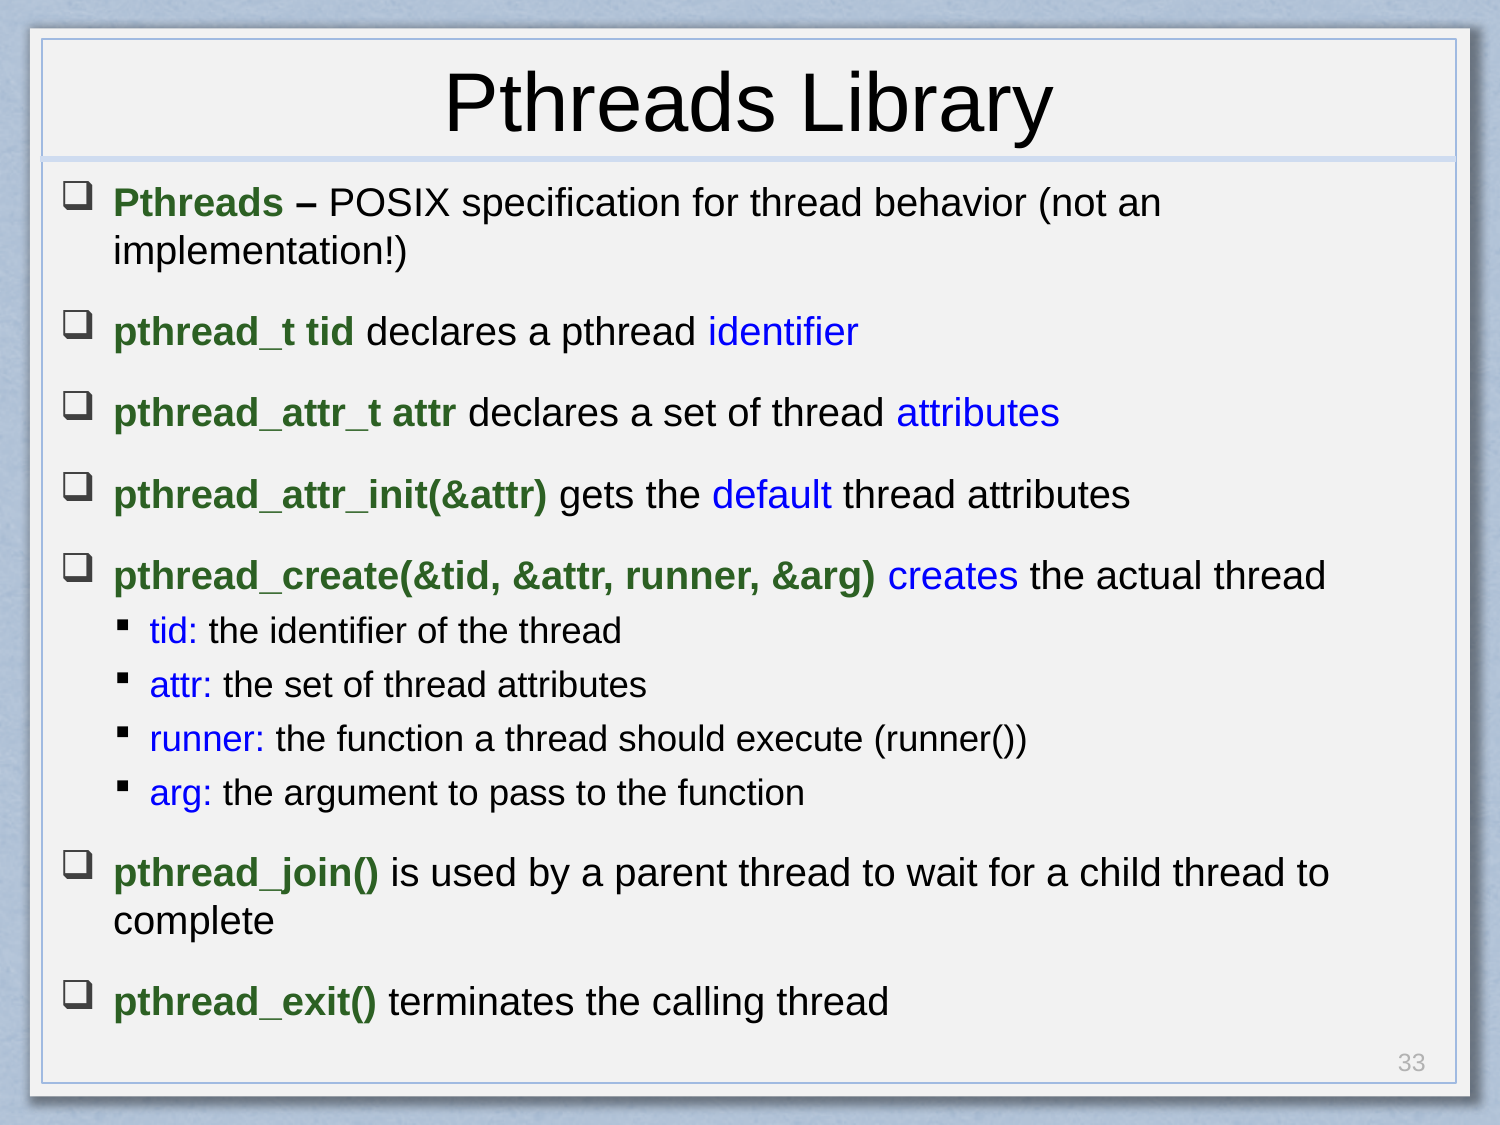

# Pthreads Library
Pthreads – POSIX specification for thread behavior (not an implementation!)
pthread_t tid declares a pthread identifier
pthread_attr_t attr declares a set of thread attributes
pthread_attr_init(&attr) gets the default thread attributes
pthread_create(&tid, &attr, runner, &arg) creates the actual thread
tid: the identifier of the thread
attr: the set of thread attributes
runner: the function a thread should execute (runner())
arg: the argument to pass to the function
pthread_join() is used by a parent thread to wait for a child thread to complete
pthread_exit() terminates the calling thread

33